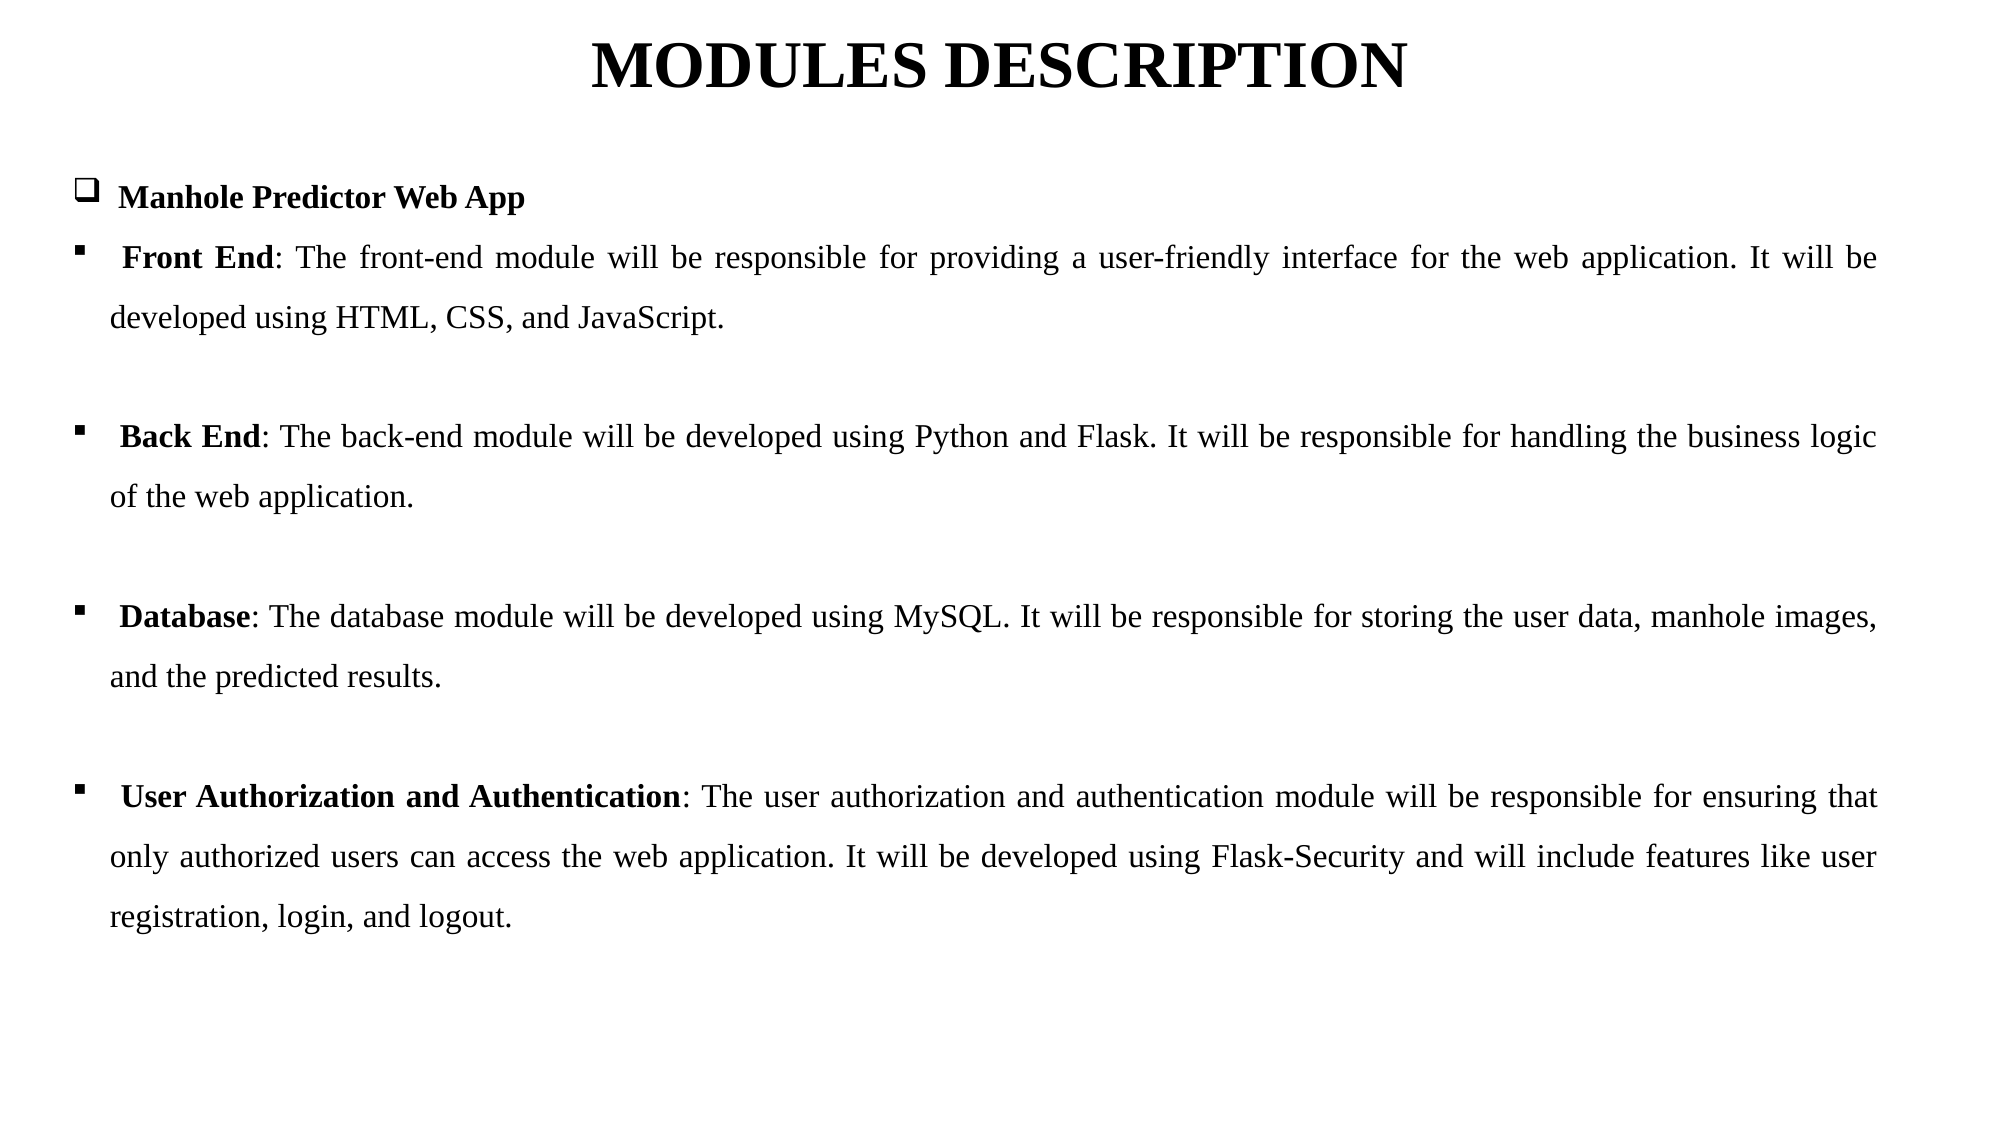

# MODULES DESCRIPTION
 Manhole Predictor Web App
 Front End: The front-end module will be responsible for providing a user-friendly interface for the web application. It will be developed using HTML, CSS, and JavaScript.

 Back End: The back-end module will be developed using Python and Flask. It will be responsible for handling the business logic of the web application.

 Database: The database module will be developed using MySQL. It will be responsible for storing the user data, manhole images, and the predicted results.

 User Authorization and Authentication: The user authorization and authentication module will be responsible for ensuring that only authorized users can access the web application. It will be developed using Flask-Security and will include features like user registration, login, and logout.